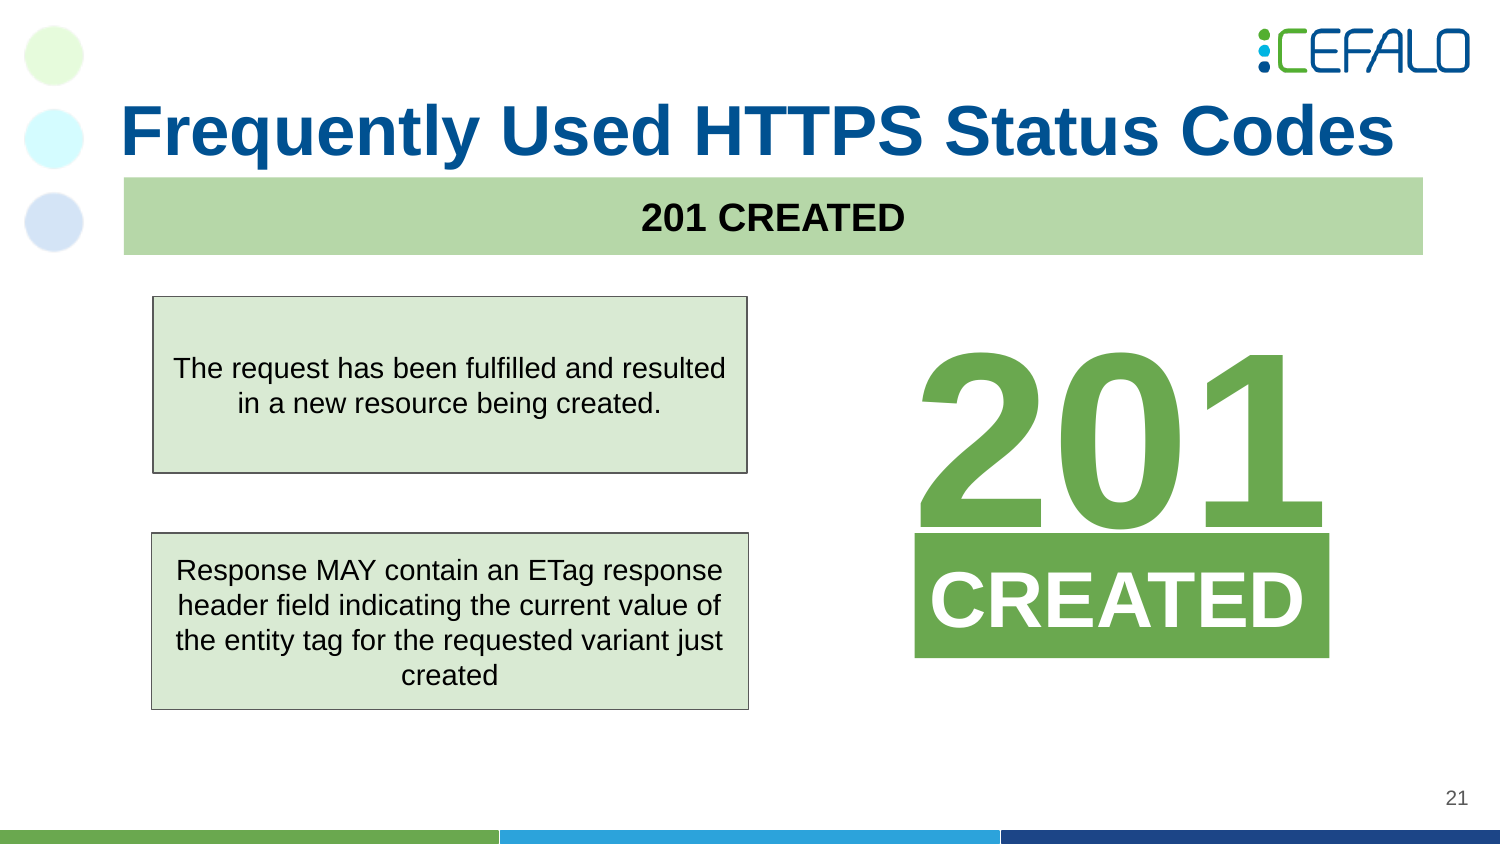

# Frequently Used HTTPS Status Codes
201 CREATED
201
The request has been fulfilled and resulted in a new resource being created.
CREATED
Response MAY contain an ETag response header field indicating the current value of the entity tag for the requested variant just created
21